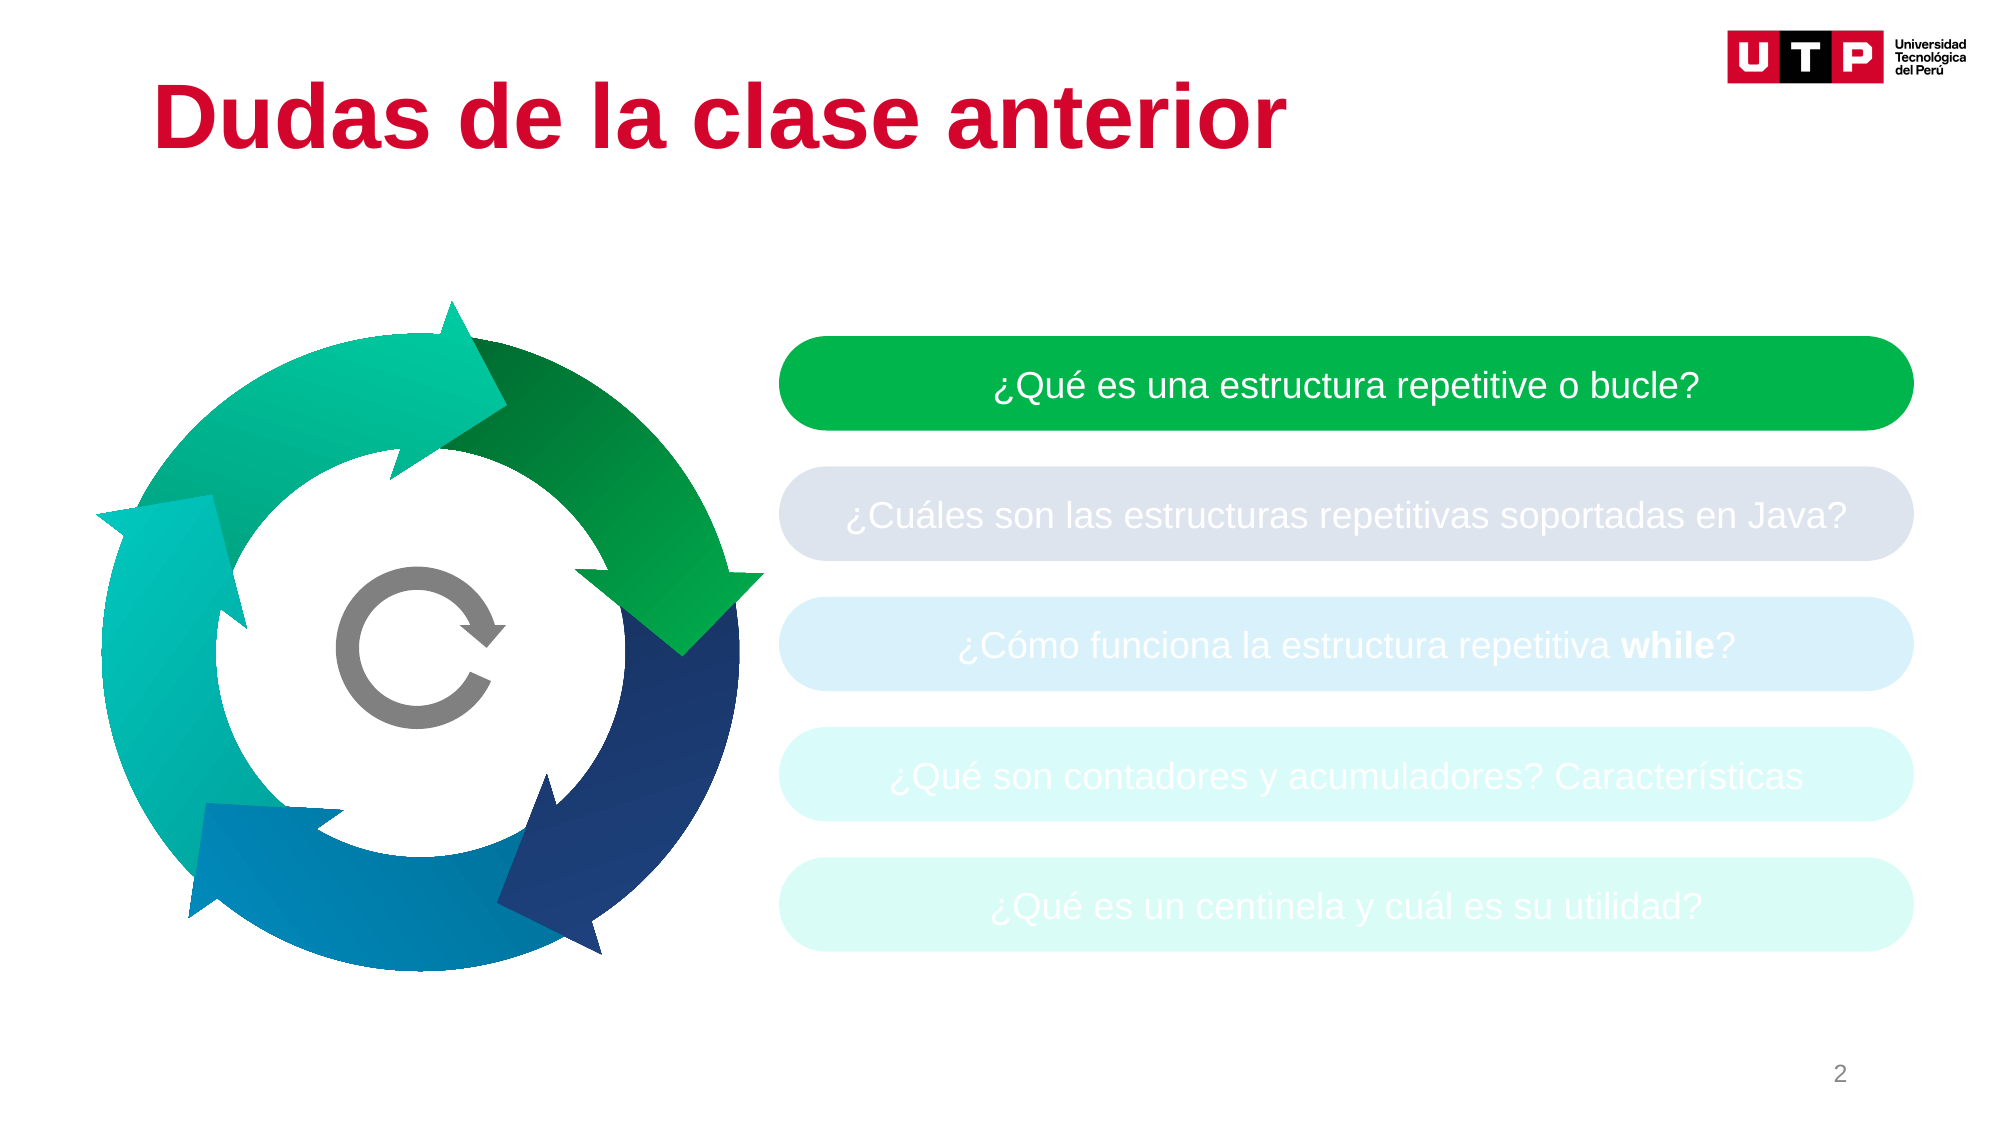

# Dudas de la clase anterior

¿Qué es una estructura repetitive o bucle?

¿Cuáles son las estructuras repetitivas soportadas en Java?

¿Cómo funciona la estructura repetitiva while?
¿Qué son contadores y acumuladores? Características
¿Qué es un centinela y cuál es su utilidad?
2